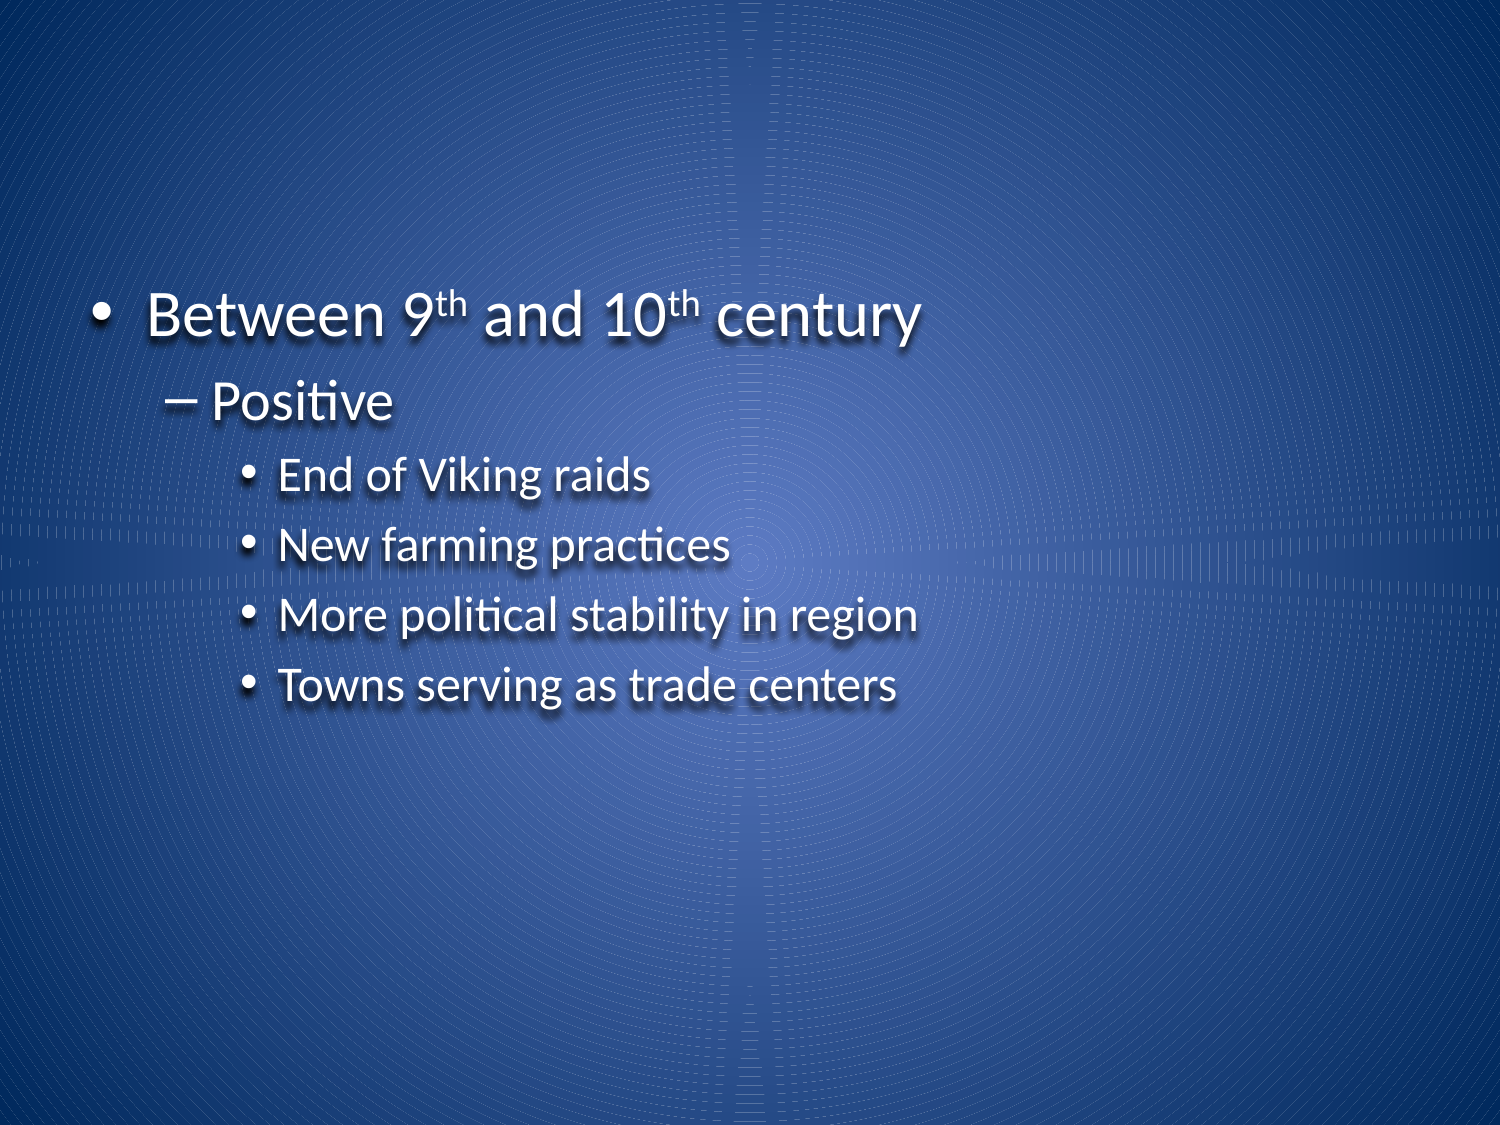

#
Between 9th and 10th century
Positive
End of Viking raids
New farming practices
More political stability in region
Towns serving as trade centers